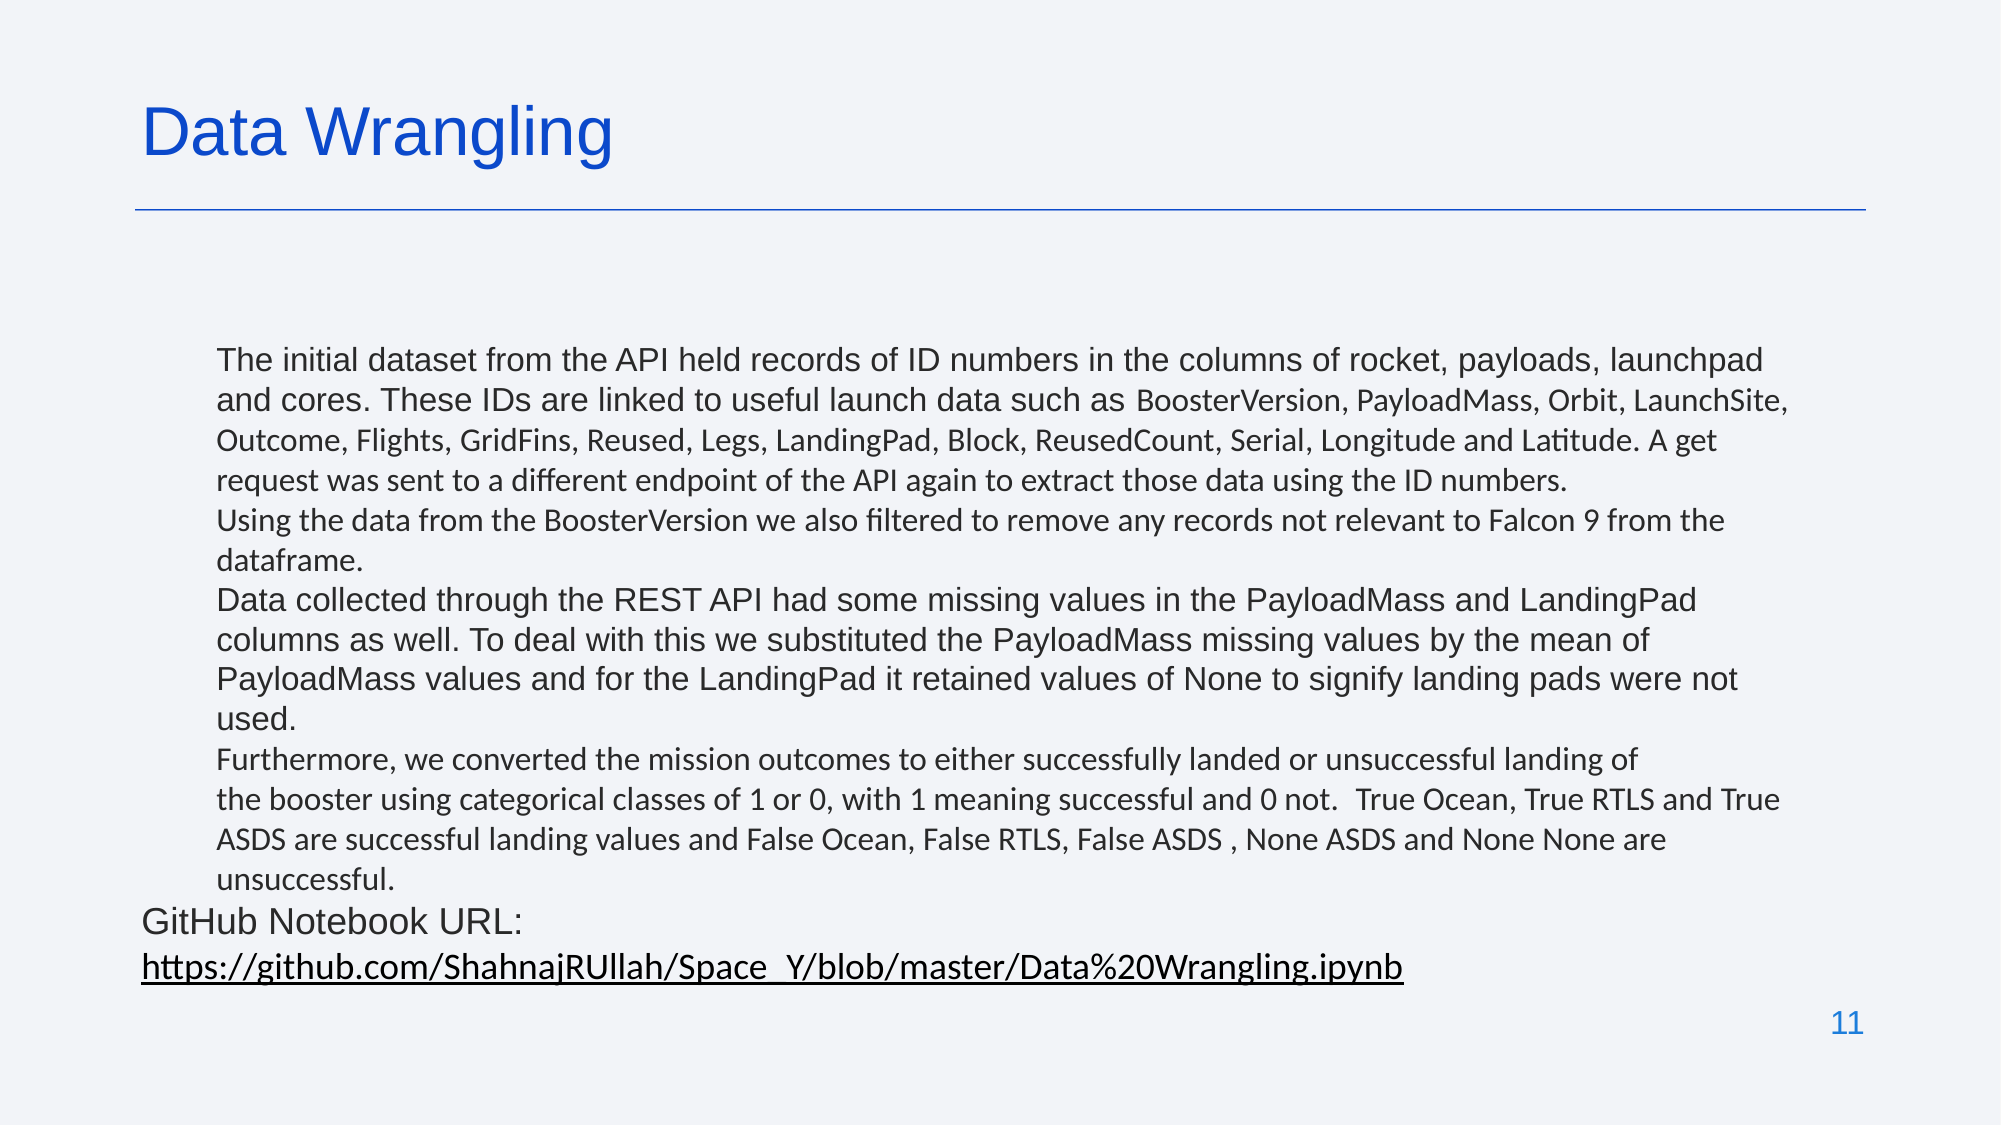

Data Wrangling

The initial dataset from the API held records of ID numbers in the columns of rocket, payloads, launchpad and cores. These IDs are linked to useful launch data such as BoosterVersion, PayloadMass, Orbit, LaunchSite, Outcome, Flights, GridFins, Reused, Legs, LandingPad, Block, ReusedCount, Serial, Longitude and Latitude. A get request was sent to a different endpoint of the API again to extract those data using the ID numbers.
Using the data from the BoosterVersion we also filtered to remove any records not relevant to Falcon 9 from the dataframe.
Data collected through the REST API had some missing values in the PayloadMass and LandingPad columns as well. To deal with this we substituted the PayloadMass missing values by the mean of PayloadMass values and for the LandingPad it retained values of None to signify landing pads were not used.
Furthermore, we converted the mission outcomes to either successfully landed or unsuccessful landing of the booster using categorical classes of 1 or 0, with 1 meaning successful and 0 not.  True Ocean, True RTLS and True ASDS are successful landing values and False Ocean, False RTLS, False ASDS , None ASDS and None None are unsuccessful.
GitHub Notebook URL:
https://github.com/ShahnajRUllah/Space_Y/blob/master/Data%20Wrangling.ipynb
11